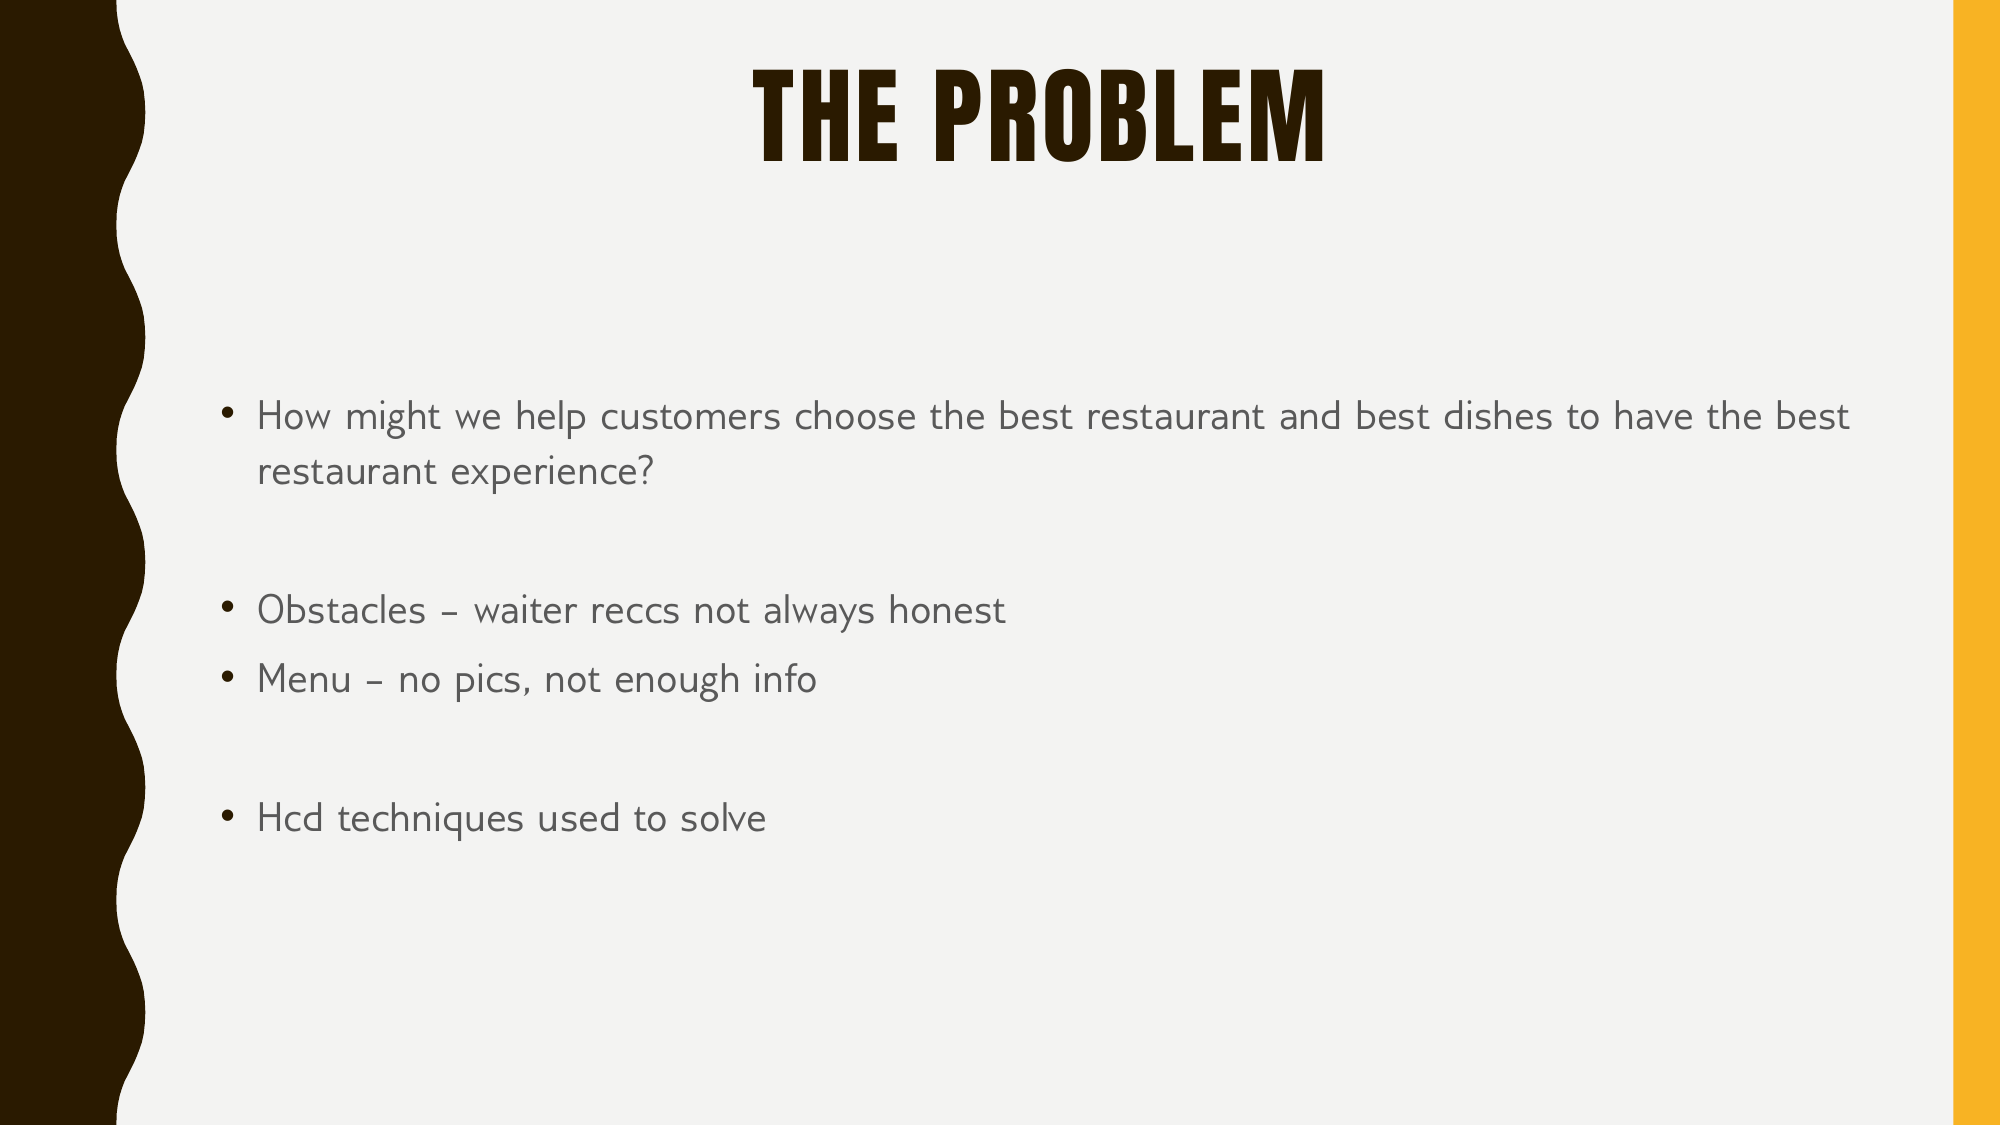

# The problem
How might we help customers choose the best restaurant and best dishes to have the best restaurant experience?

Obstacles – waiter reccs not always honest
Menu – no pics, not enough info

Hcd techniques used to solve